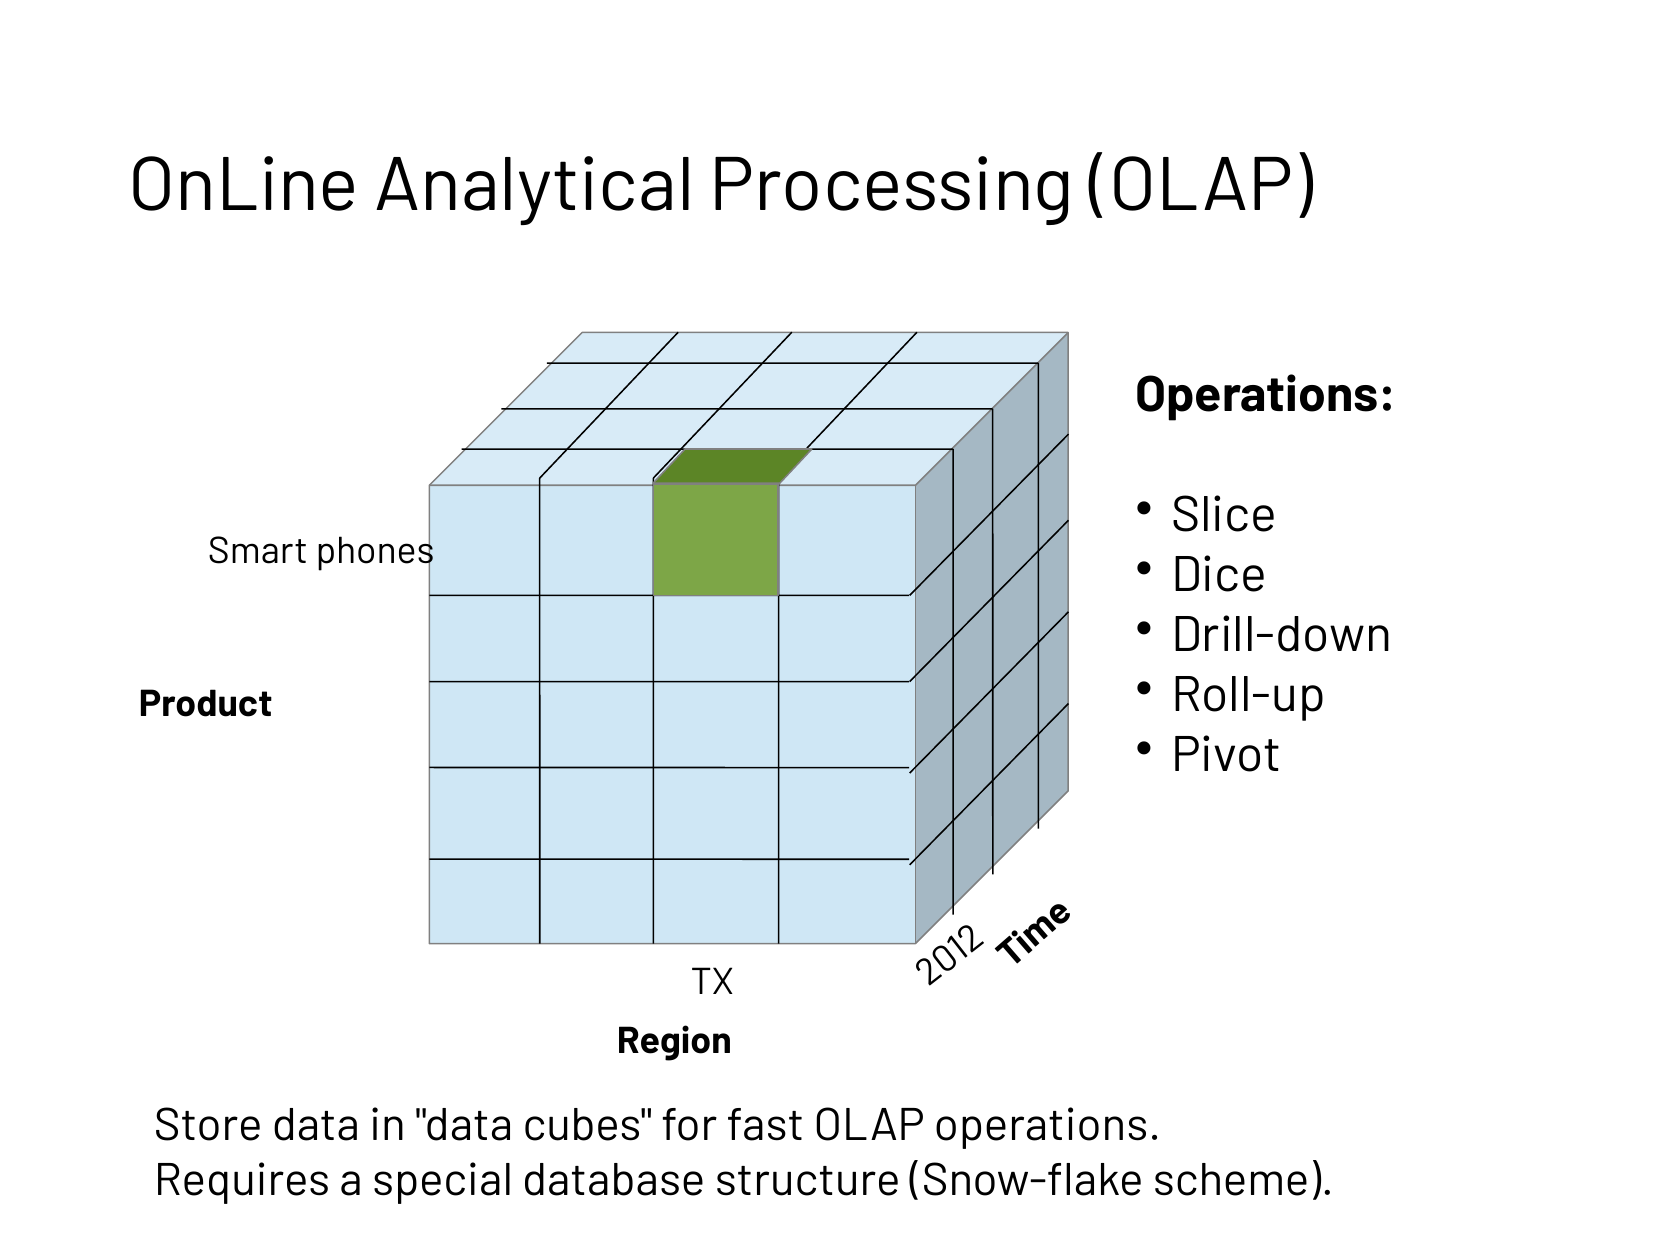

# OnLine Analytical Processing (OLAP)

Smart phones

Product

Time
2012
TX
Region
Operations:

Slice
Dice
Drill-down
Roll-up
Pivot
Store data in "data cubes" for fast OLAP operations.
Requires a special database structure (Snow-flake scheme).